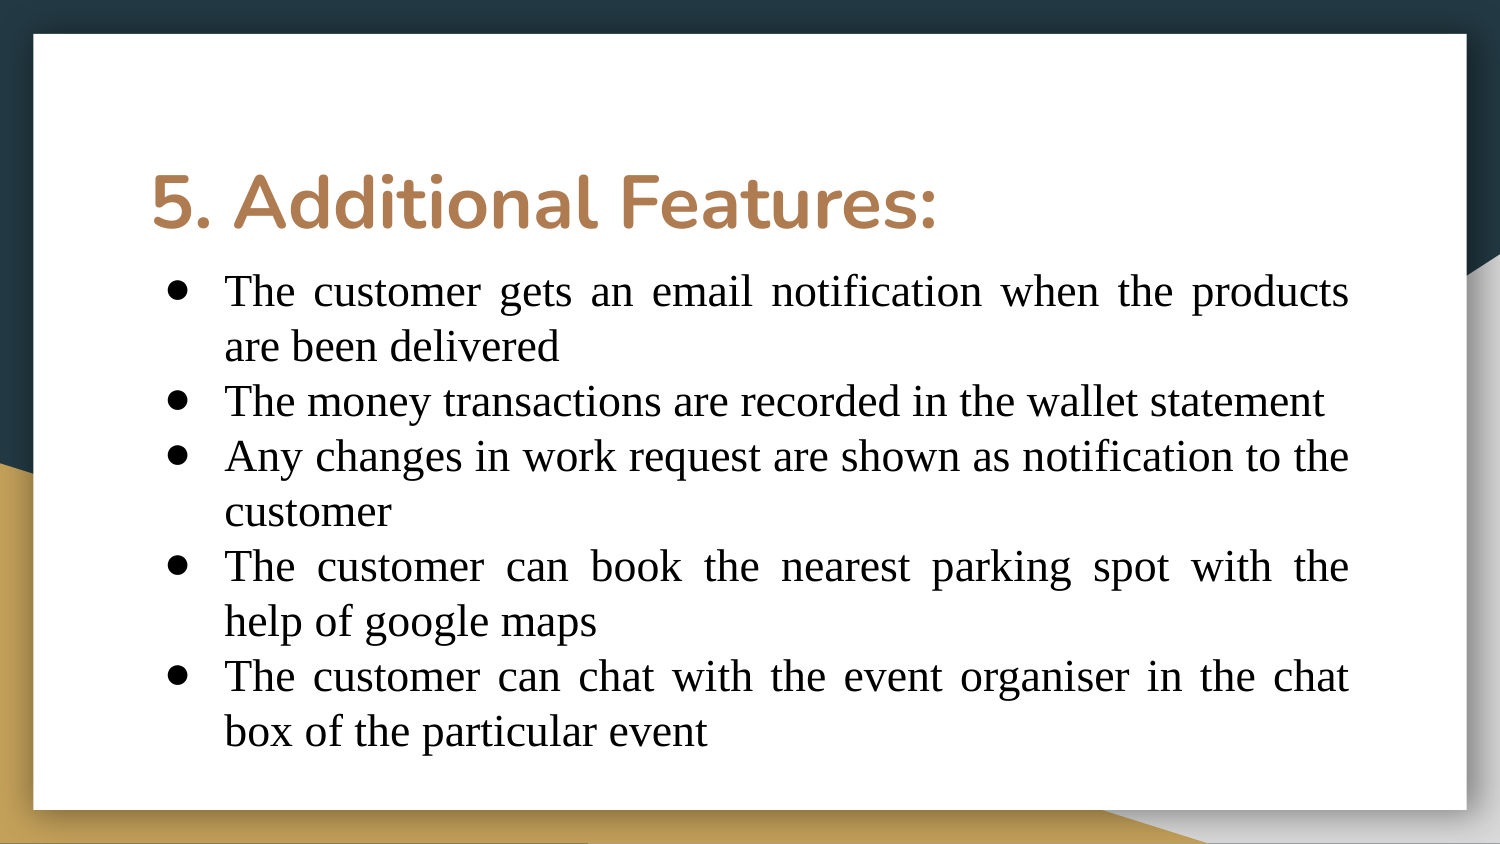

# 5. Additional Features:
The customer gets an email notification when the products are been delivered
The money transactions are recorded in the wallet statement
Any changes in work request are shown as notification to the customer
The customer can book the nearest parking spot with the help of google maps
The customer can chat with the event organiser in the chat box of the particular event